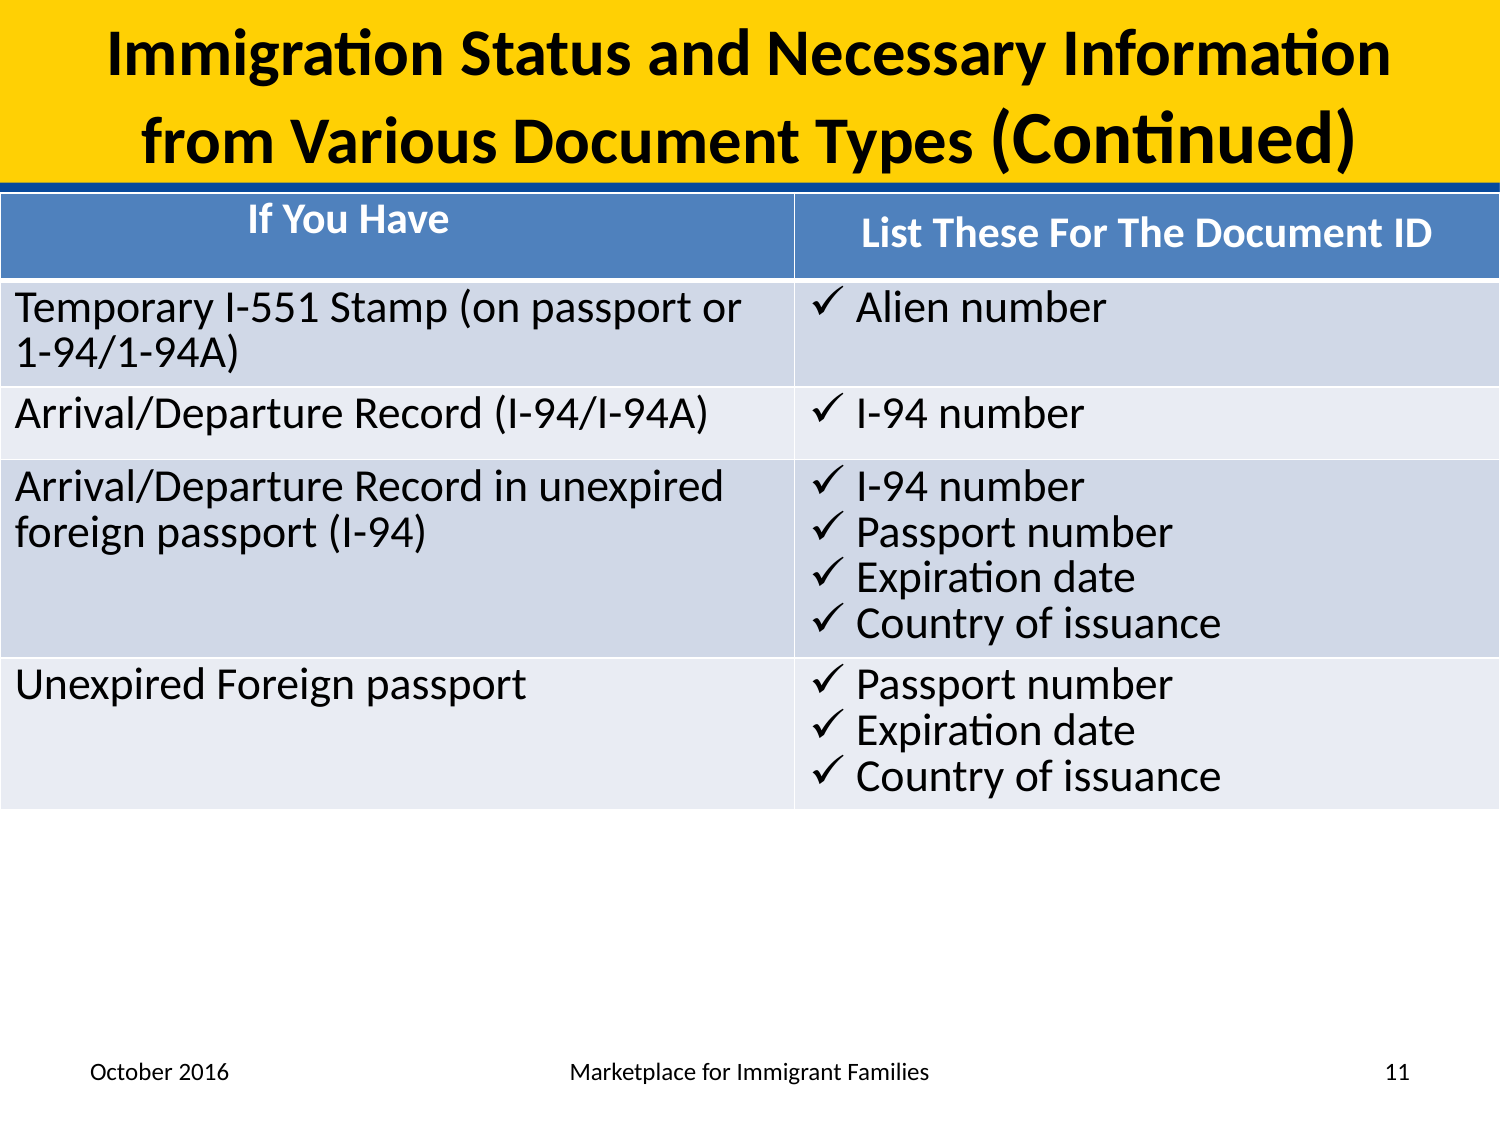

# Immigration Status and Necessary Information from Various Document Types (Continued)
| If You Have | List These For The Document ID |
| --- | --- |
| Temporary I-551 Stamp (on passport or 1-94/1-94A) | Alien number |
| Arrival/Departure Record (I-94/I-94A) | I-94 number |
| Arrival/Departure Record in unexpired foreign passport (I-94) | I-94 number Passport number Expiration date Country of issuance |
| Unexpired Foreign passport | Passport number Expiration date Country of issuance |
October 2016
Marketplace for Immigrant Families
11